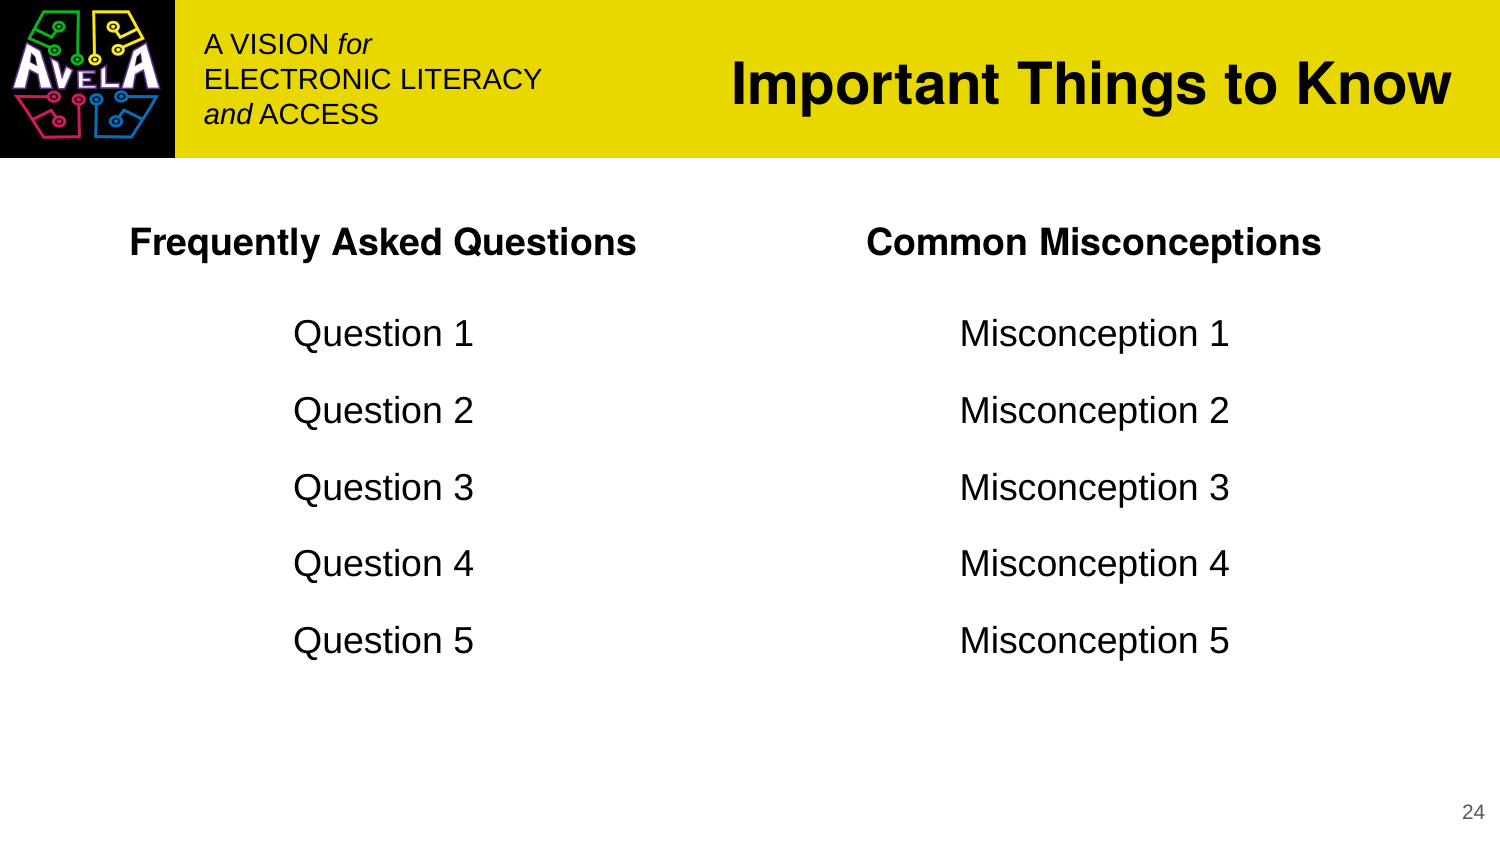

# Important Things to Know
Frequently Asked Questions
Common Misconceptions
Question 1
Question 2
Question 3
Question 4
Question 5

Misconception 1
Misconception 2
Misconception 3
Misconception 4
Misconception 5

24